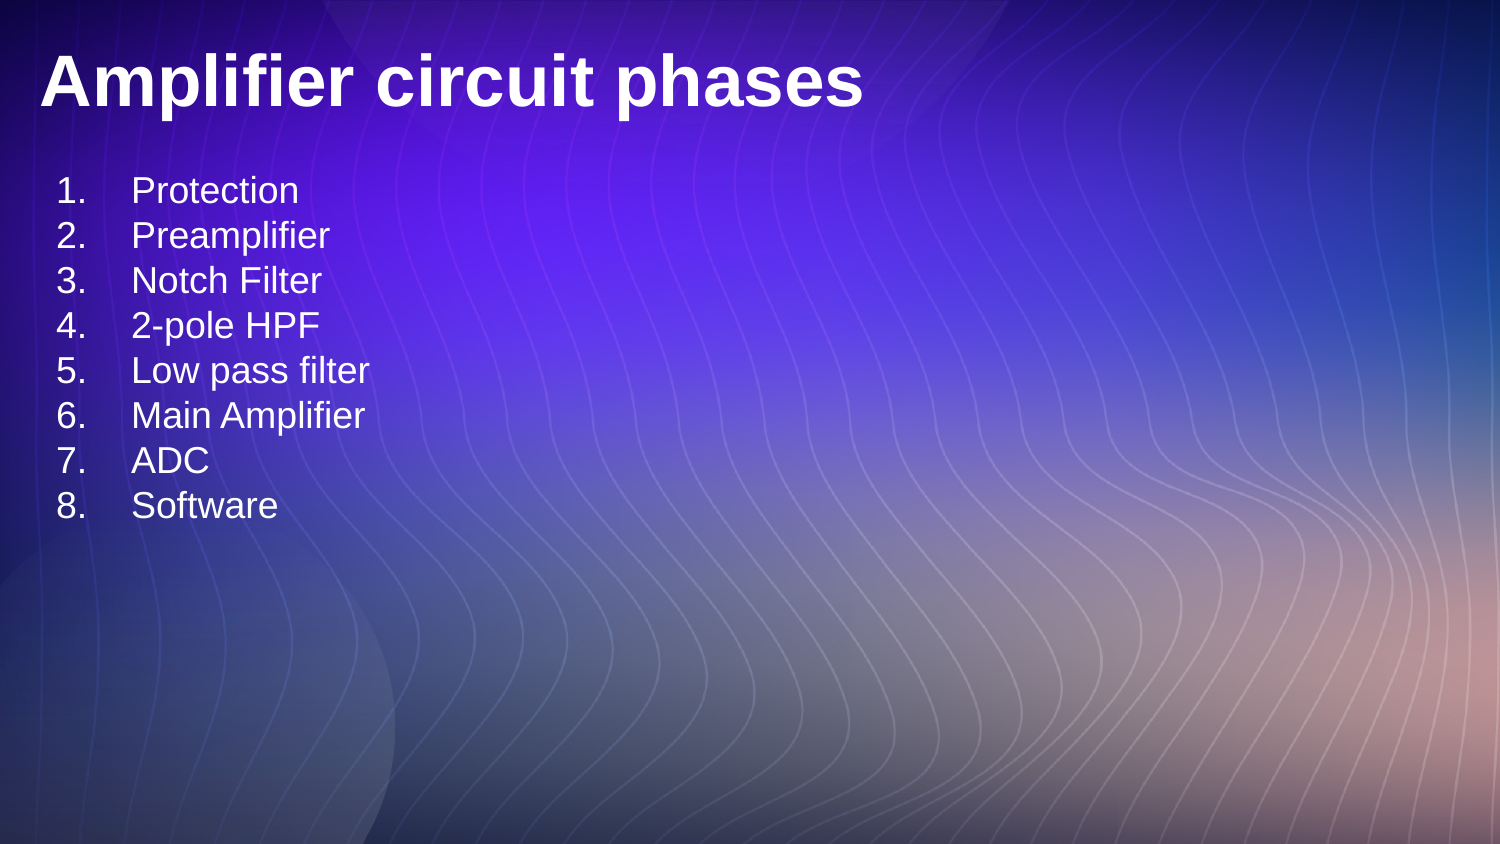

# Amplifier circuit phases
Protection
Preamplifier
Notch Filter
2-pole HPF
Low pass filter
Main Amplifier
ADC
Software